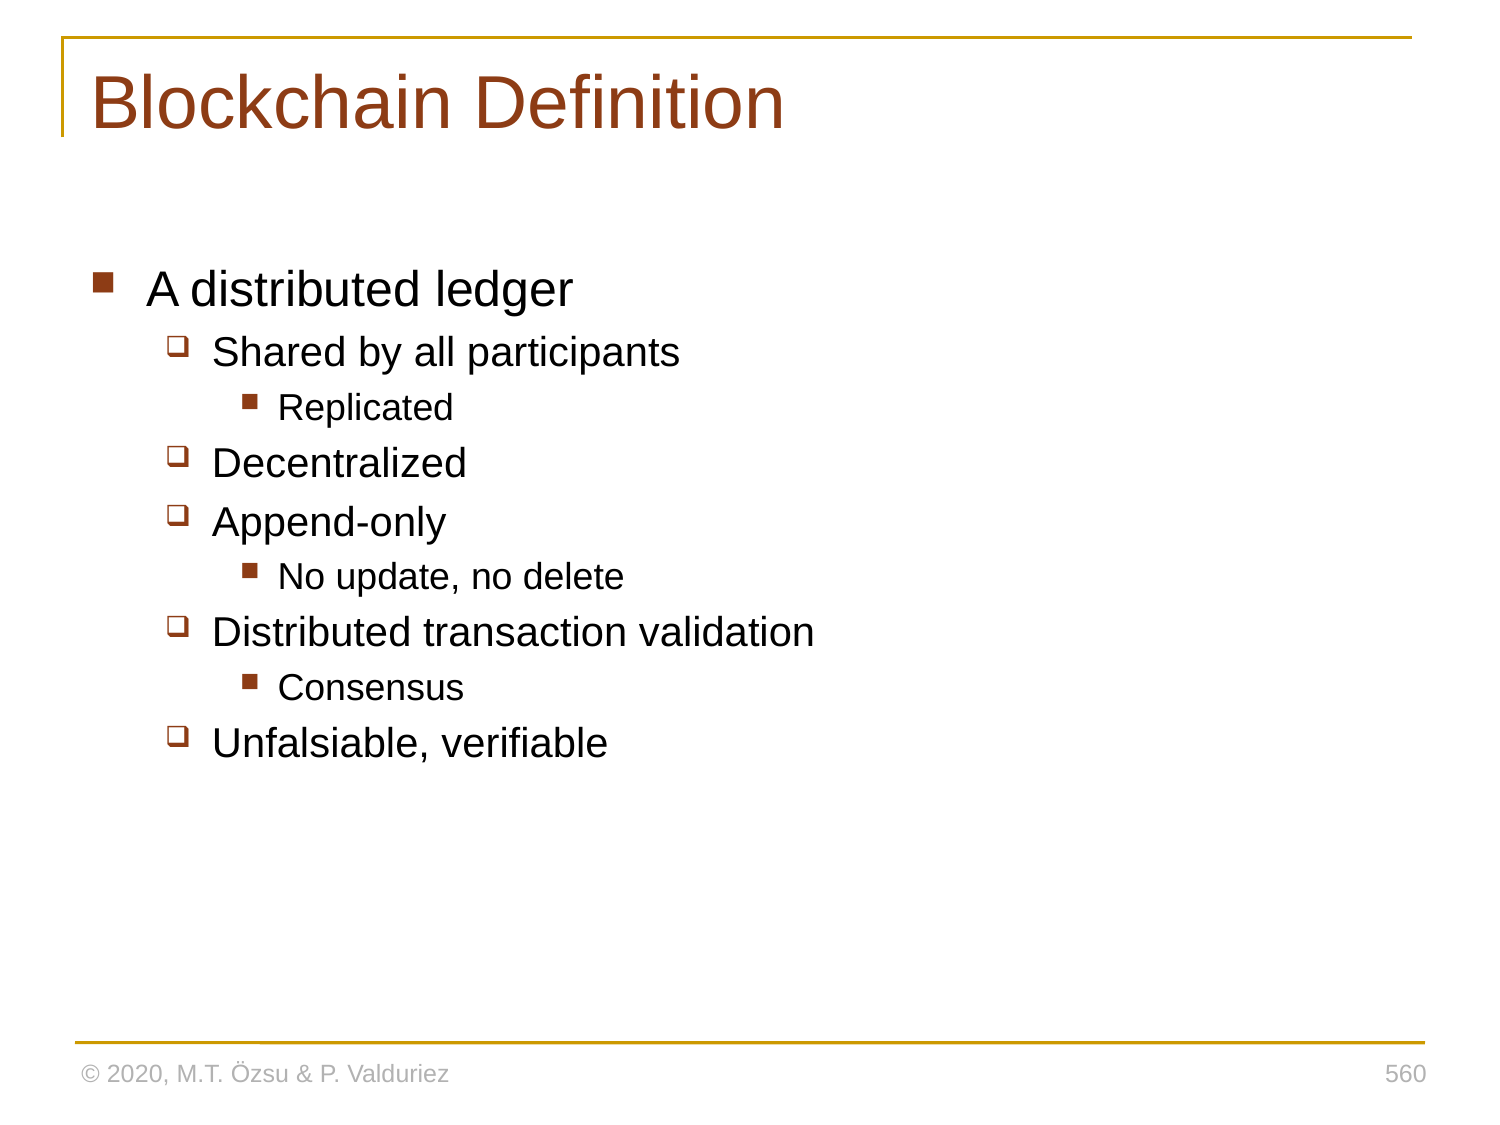

# Blockchain Definition
A distributed ledger
Shared by all participants
Replicated
Decentralized
Append-only
No update, no delete
Distributed transaction validation
Consensus
Unfalsiable, verifiable

© 2020, M.T. Özsu & P. Valduriez
560